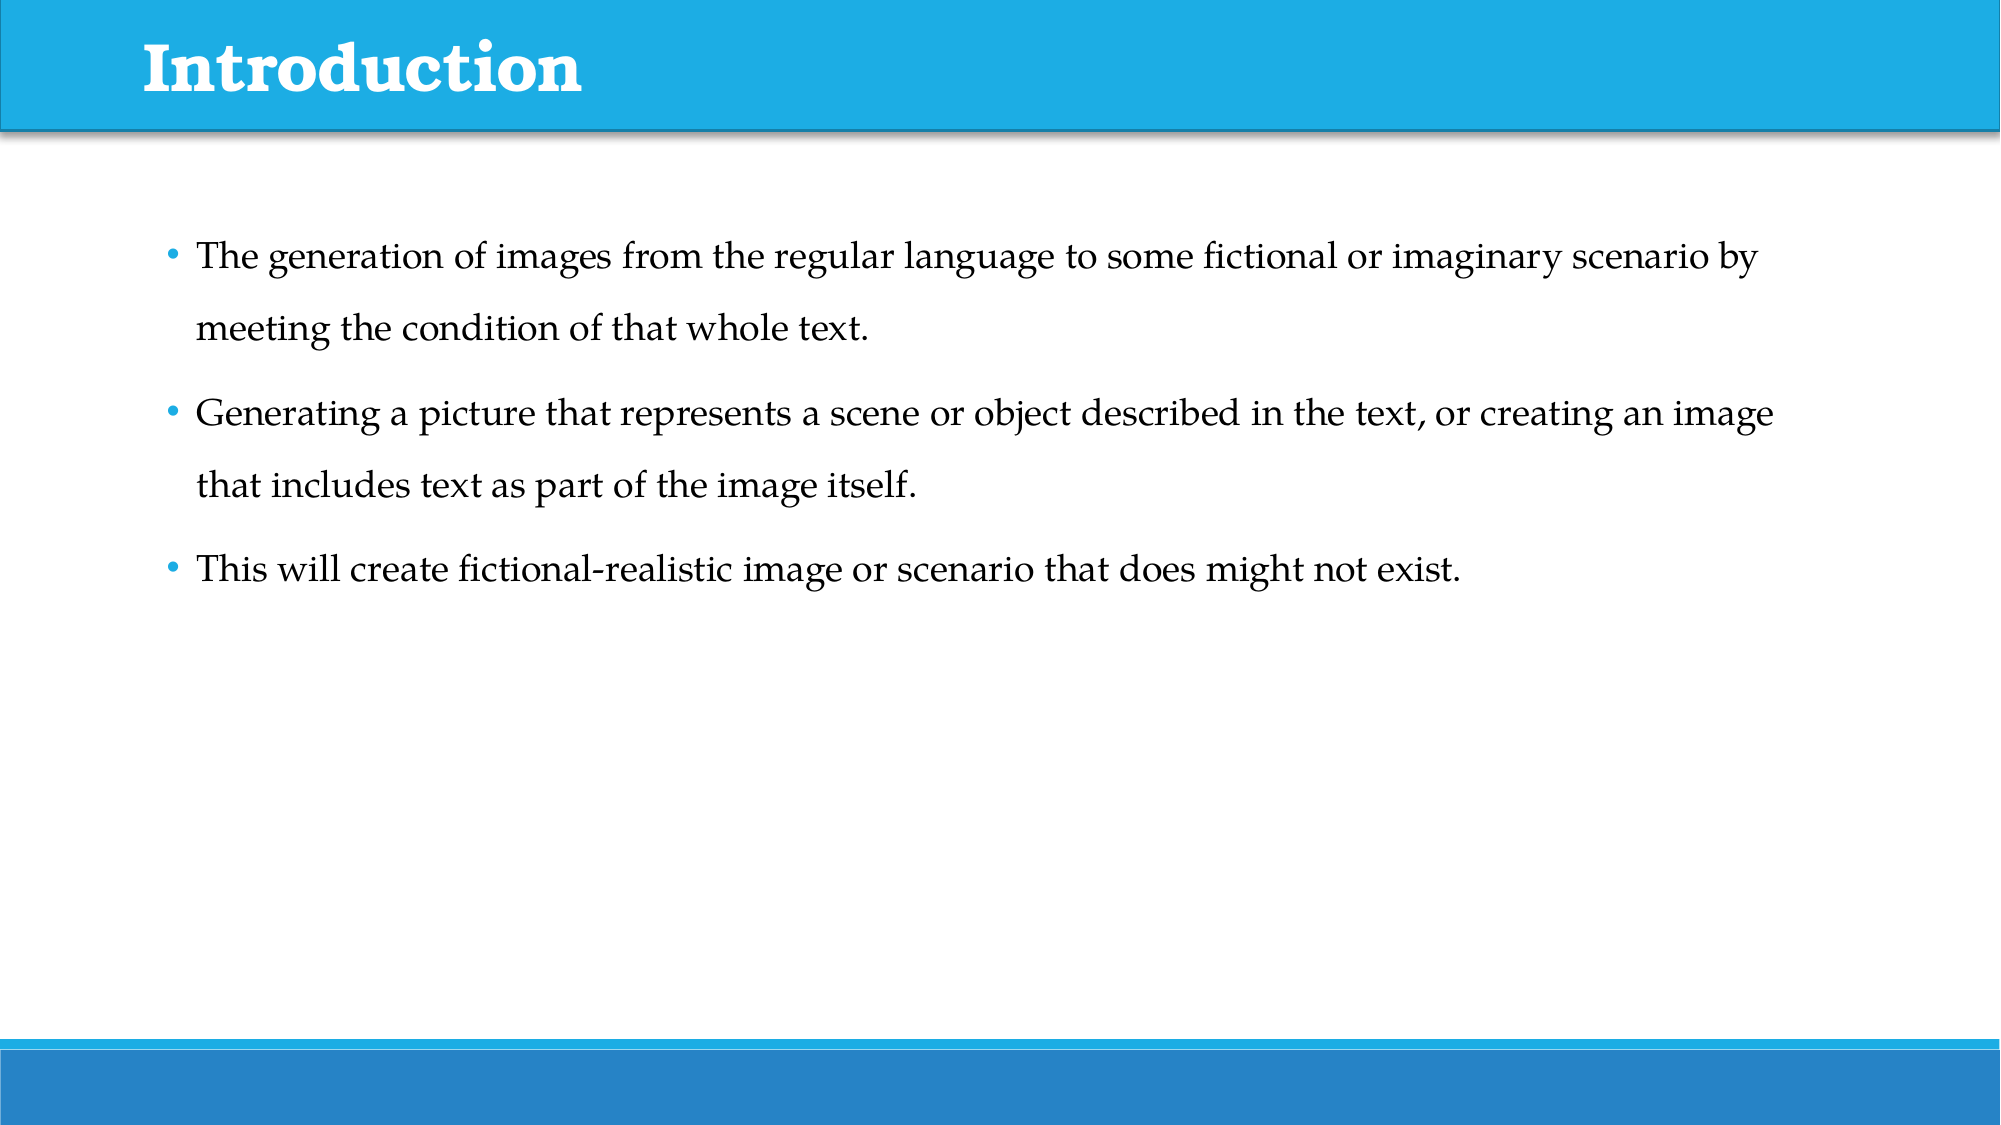

Introduction
The generation of images from the regular language to some fictional or imaginary scenario by meeting the condition of that whole text.
Generating a picture that represents a scene or object described in the text, or creating an image that includes text as part of the image itself.
This will create fictional-realistic image or scenario that does might not exist.